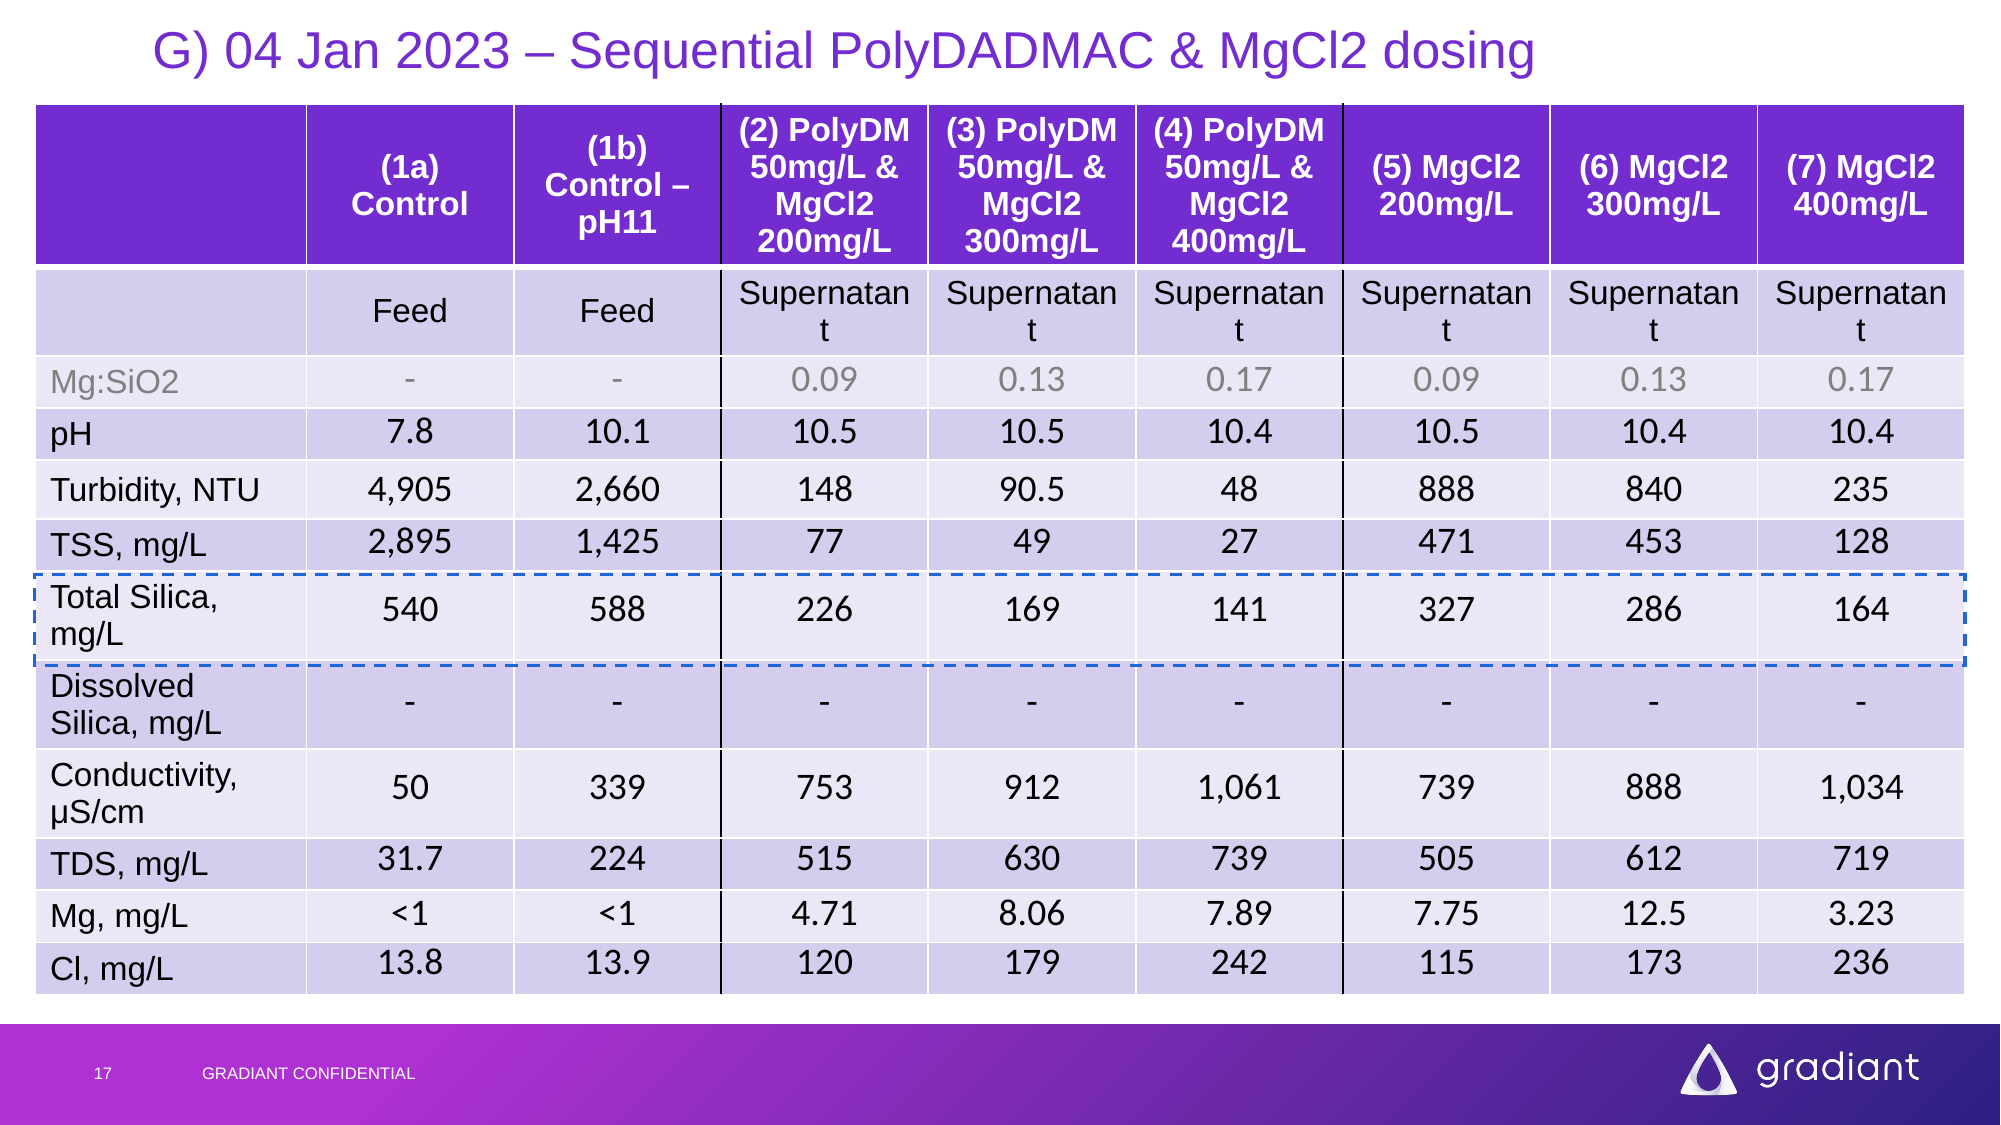

# G) 04 Jan 2023 – Sequential PolyDADMAC & MgCl2 dosing
|  | (1a) Control | (1b) Control – pH11 | (2) PolyDM 50mg/L & MgCl2 200mg/L | (3) PolyDM 50mg/L & MgCl2 300mg/L | (4) PolyDM 50mg/L & MgCl2 400mg/L | (5) MgCl2 200mg/L | (6) MgCl2 300mg/L | (7) MgCl2 400mg/L |
| --- | --- | --- | --- | --- | --- | --- | --- | --- |
|  | Feed | Feed | Supernatant | Supernatant | Supernatant | Supernatant | Supernatant | Supernatant |
| Mg:SiO2 | - | - | 0.09 | 0.13 | 0.17 | 0.09 | 0.13 | 0.17 |
| pH | 7.8 | 10.1 | 10.5 | 10.5 | 10.4 | 10.5 | 10.4 | 10.4 |
| Turbidity, NTU | 4,905 | 2,660 | 148 | 90.5 | 48 | 888 | 840 | 235 |
| TSS, mg/L | 2,895 | 1,425 | 77 | 49 | 27 | 471 | 453 | 128 |
| Total Silica, mg/L | 540 | 588 | 226 | 169 | 141 | 327 | 286 | 164 |
| Dissolved Silica, mg/L | - | - | - | - | - | - | - | - |
| Conductivity, μS/cm | 50 | 339 | 753 | 912 | 1,061 | 739 | 888 | 1,034 |
| TDS, mg/L | 31.7 | 224 | 515 | 630 | 739 | 505 | 612 | 719 |
| Mg, mg/L | <1 | <1 | 4.71 | 8.06 | 7.89 | 7.75 | 12.5 | 3.23 |
| Cl, mg/L | 13.8 | 13.9 | 120 | 179 | 242 | 115 | 173 | 236 |

17
GRADIANT CONFIDENTIAL